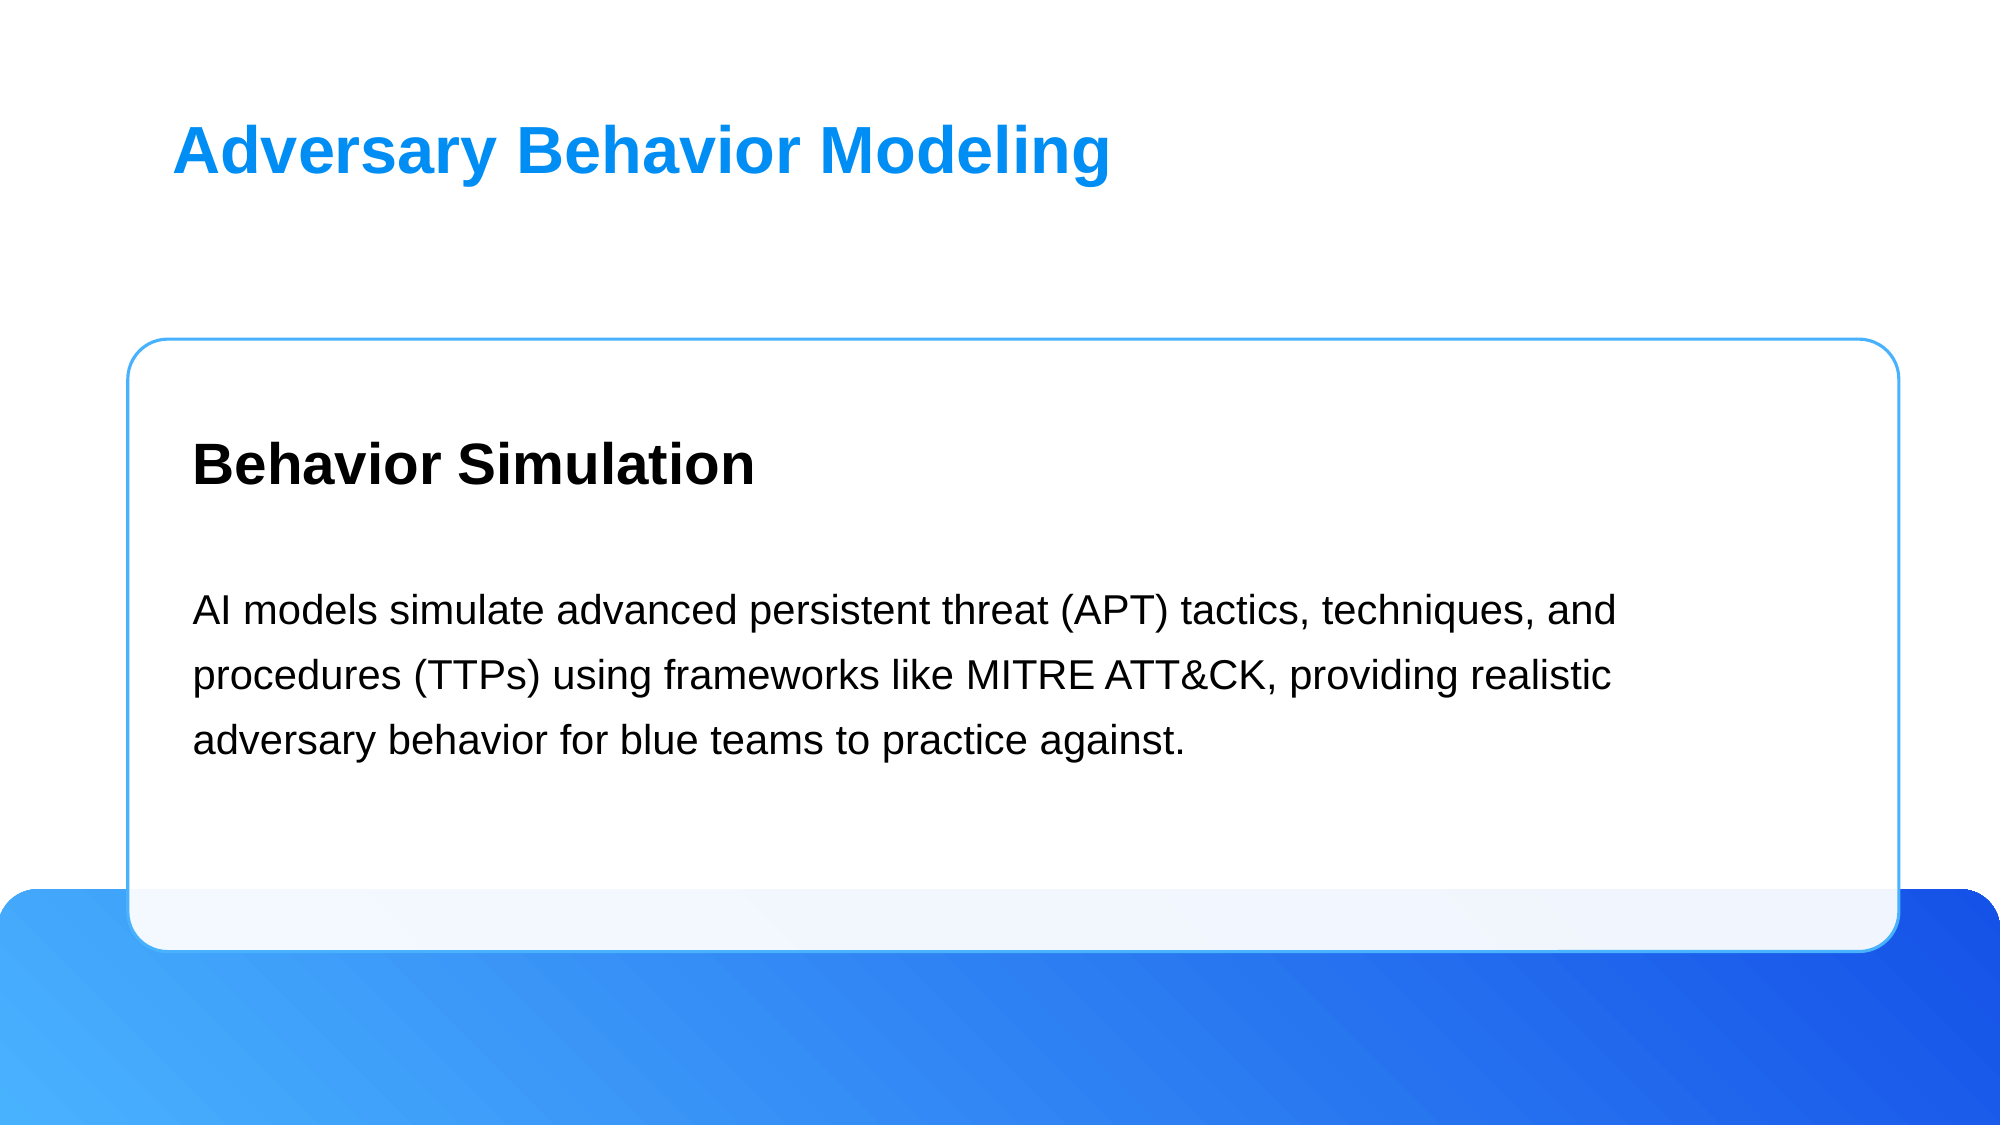

Adversary Behavior Modeling

Behavior Simulation
AI models simulate advanced persistent threat (APT) tactics, techniques, and procedures (TTPs) using frameworks like MITRE ATT&CK, providing realistic adversary behavior for blue teams to practice against.